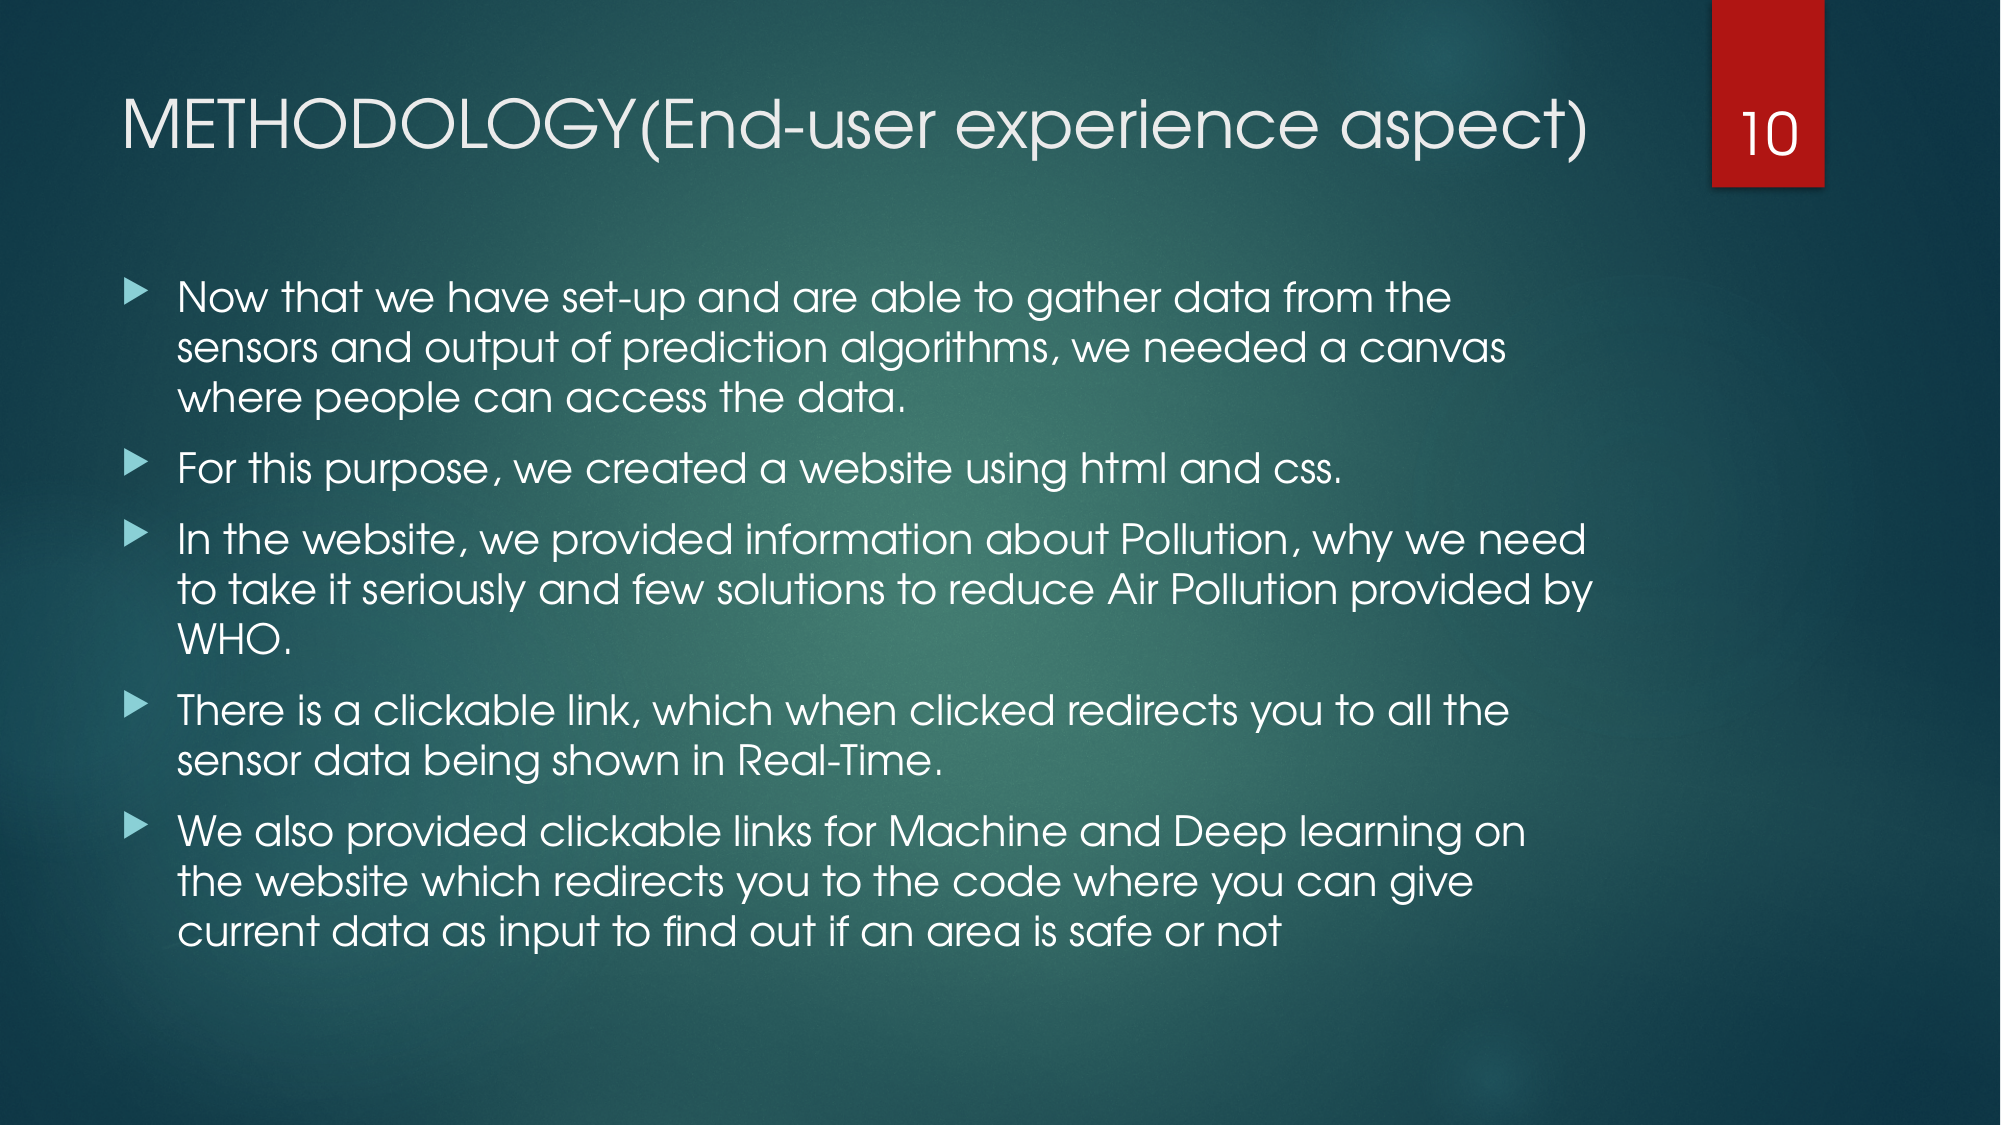

10
# METHODOLOGY(End-user experience aspect)
Now that we have set-up and are able to gather data from the sensors and output of prediction algorithms, we needed a canvas where people can access the data.
For this purpose, we created a website using html and css.
In the website, we provided information about Pollution, why we need to take it seriously and few solutions to reduce Air Pollution provided by WHO.
There is a clickable link, which when clicked redirects you to all the sensor data being shown in Real-Time.
We also provided clickable links for Machine and Deep learning on the website which redirects you to the code where you can give current data as input to find out if an area is safe or not